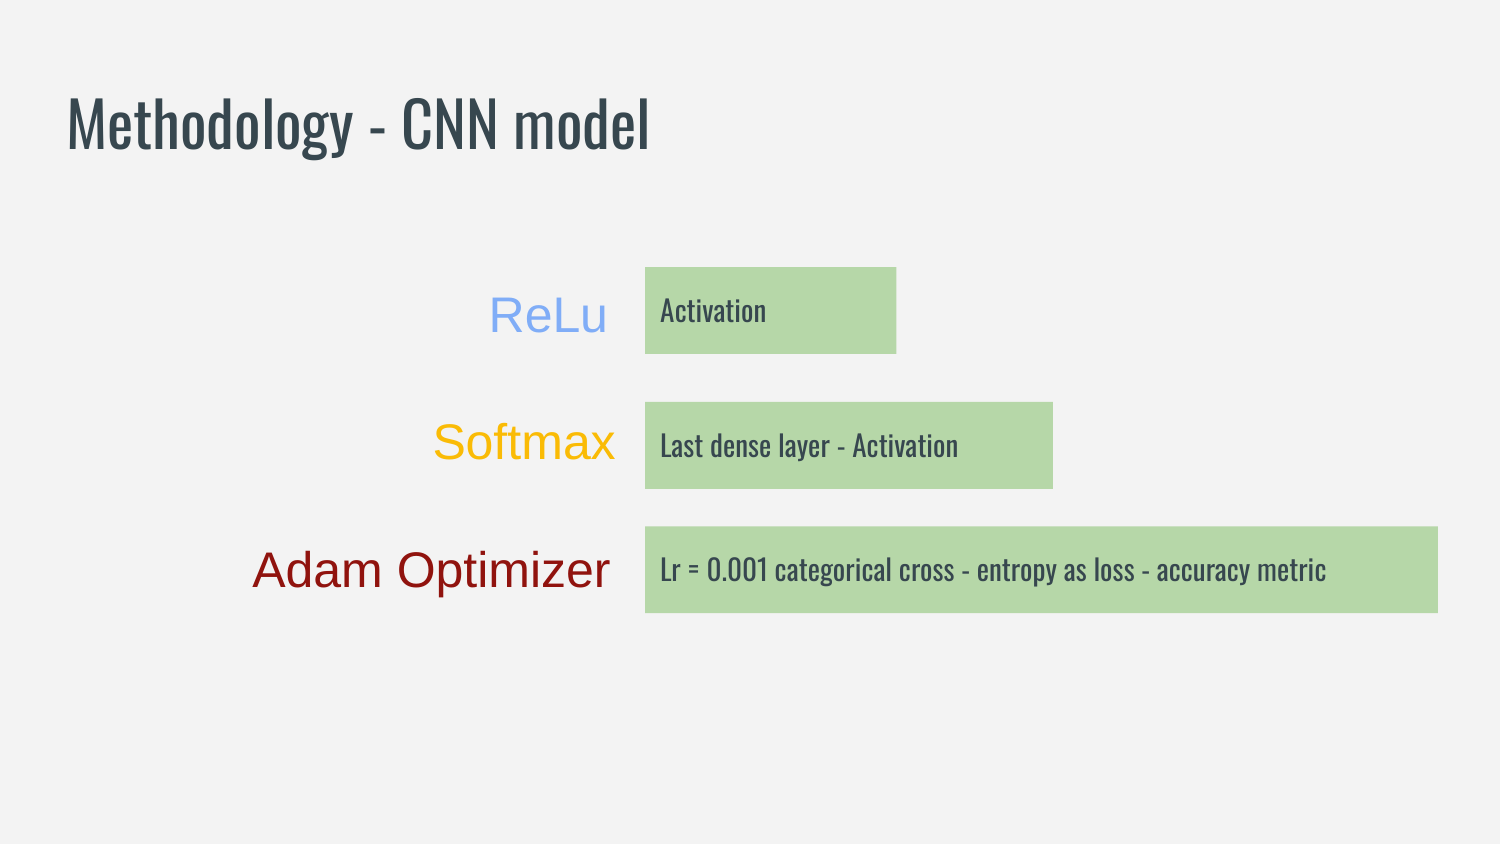

# Methodology - CNN model
ReLu
Activation
Softmax
Last dense layer - Activation
Adam Optimizer
Lr = 0.001 categorical cross - entropy as loss - accuracy metric